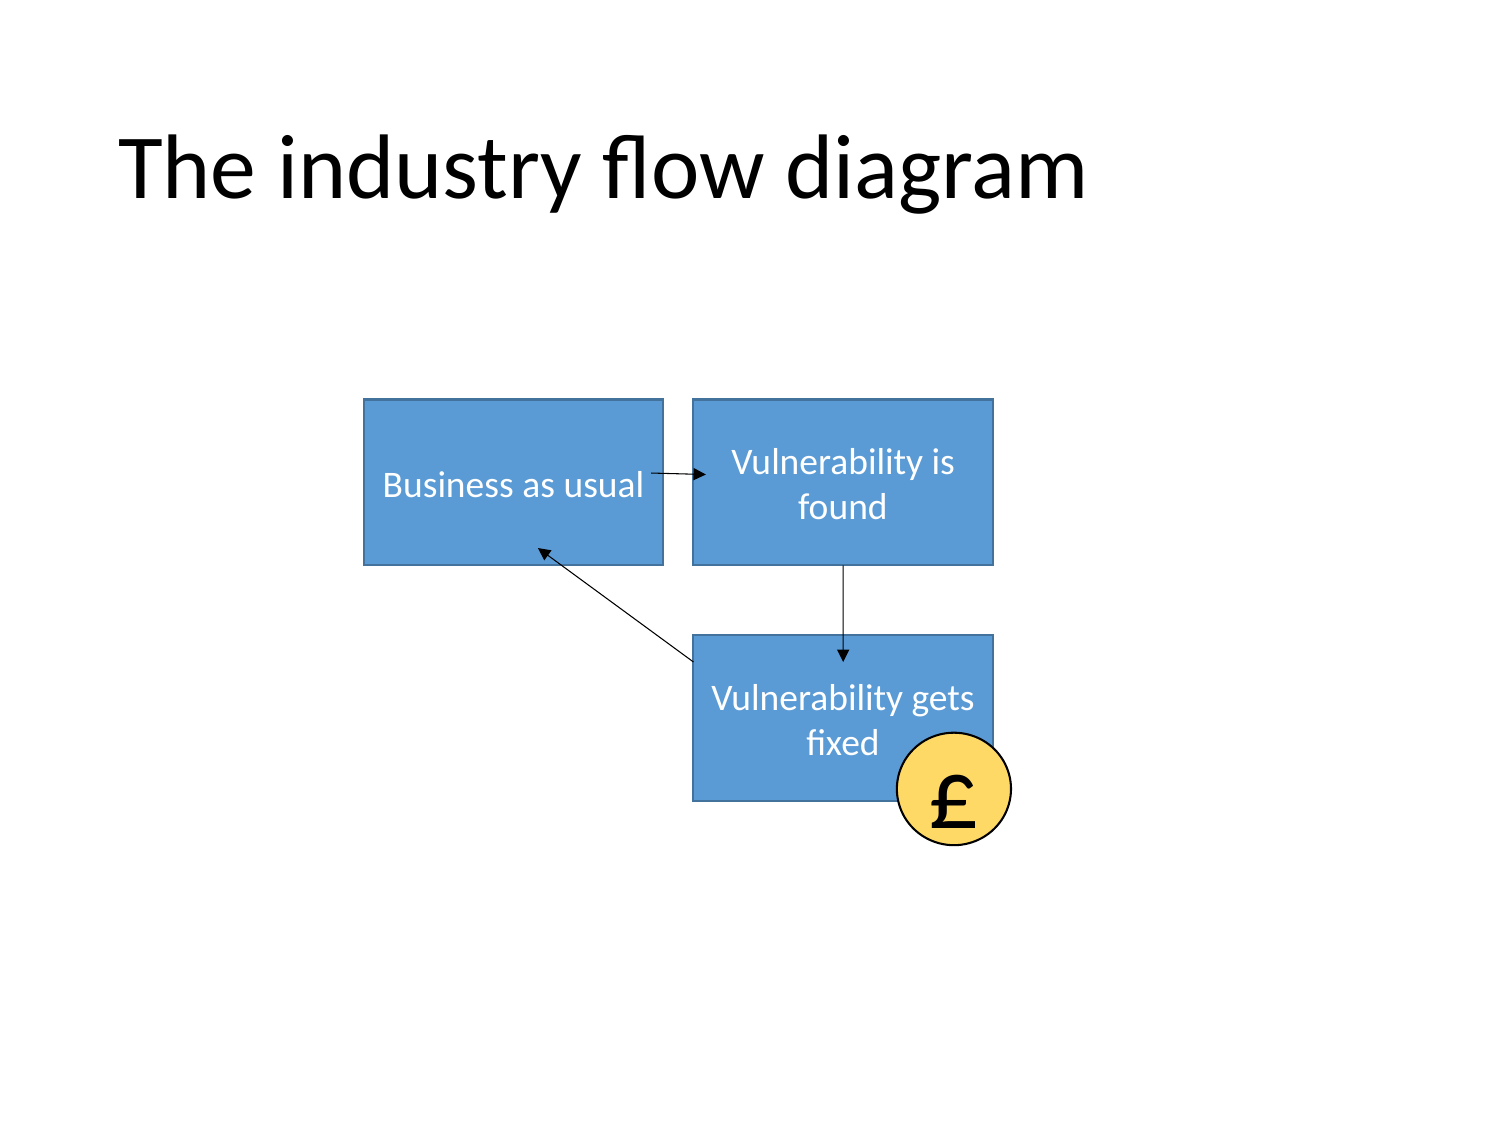

# The industry flow diagram
Business as usual
Vulnerability is found
Vulnerability gets fixed
£